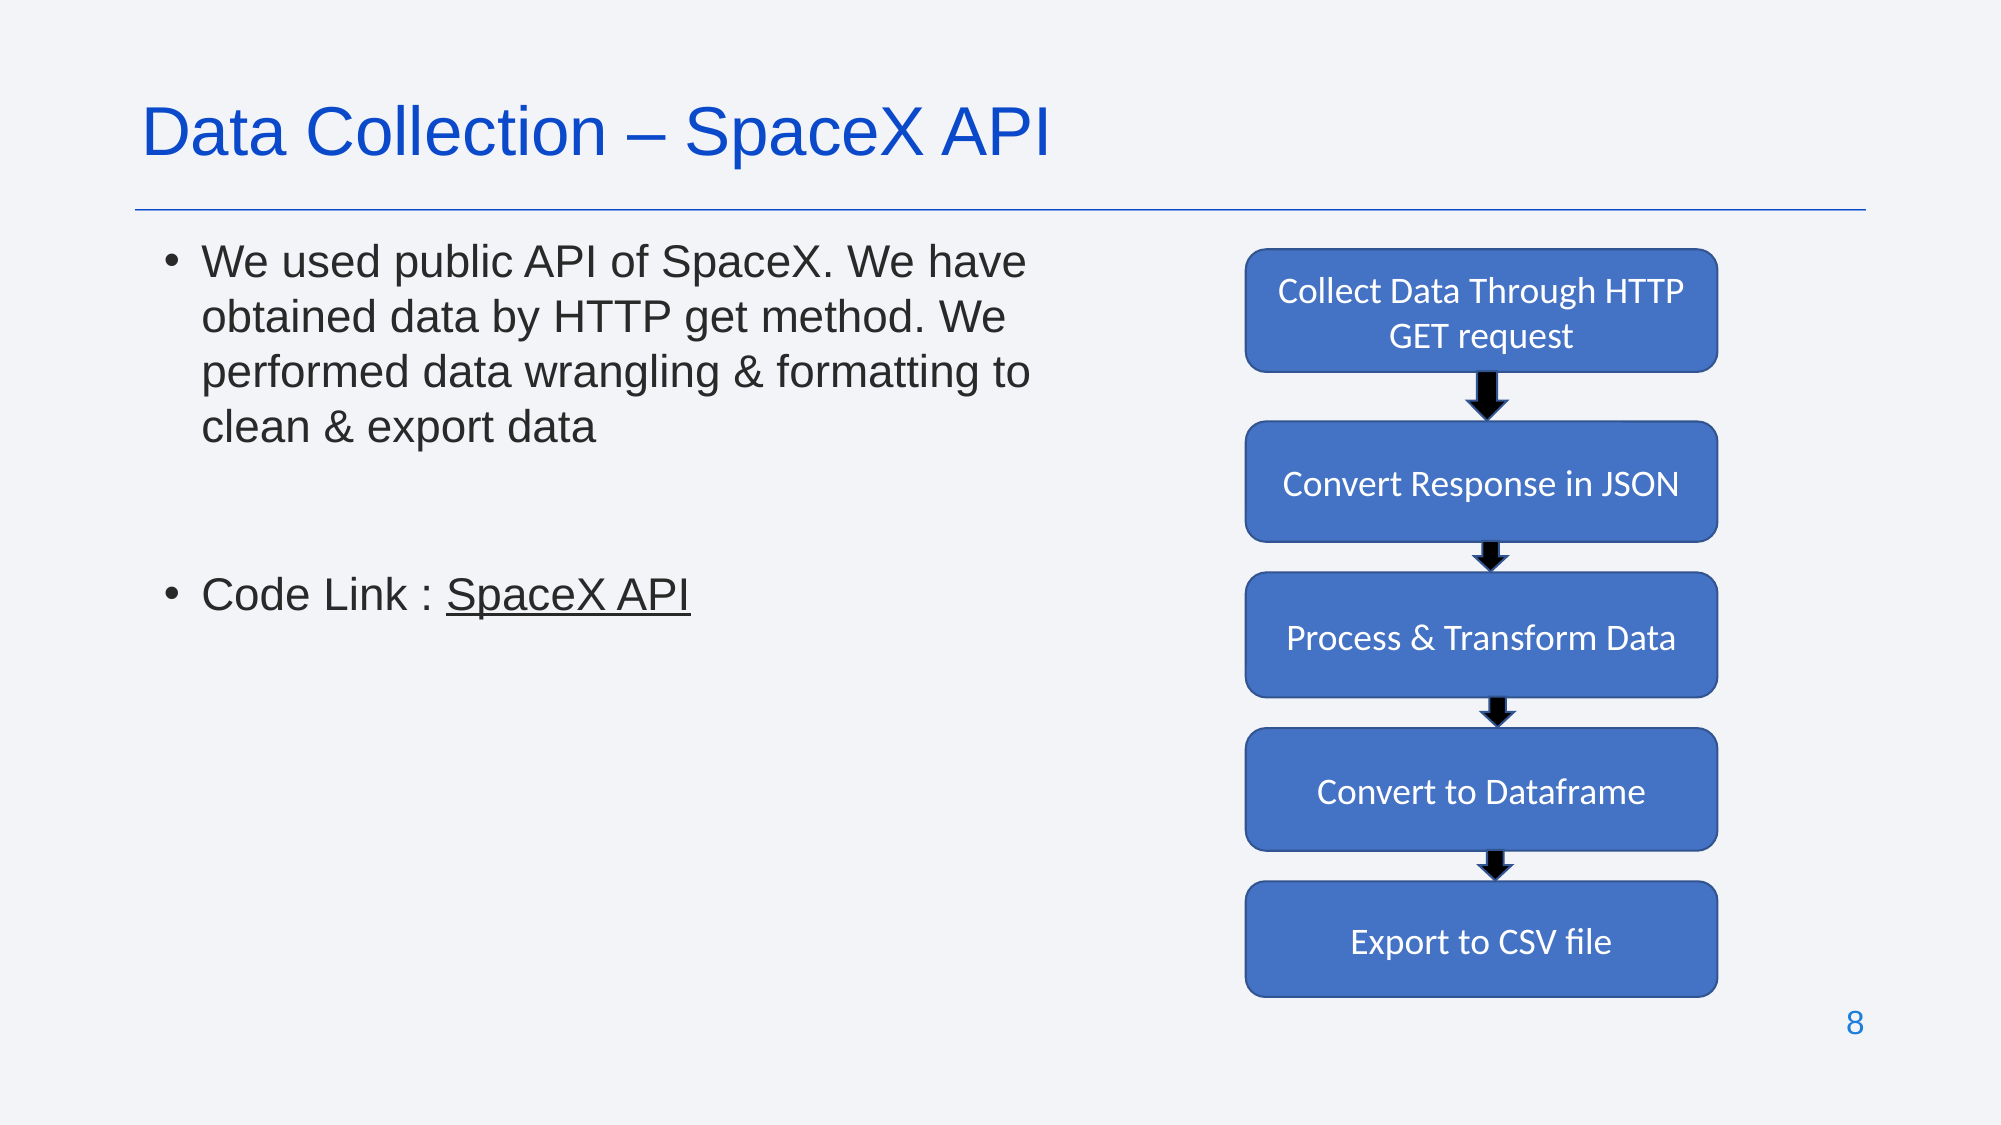

Data Collection – SpaceX API
We used public API of SpaceX. We have obtained data by HTTP get method. We performed data wrangling & formatting to clean & export data

Code Link : SpaceX API
Collect Data Through HTTP GET request

Convert Response in JSON

Process & Transform Data

Convert to Dataframe

Export to CSV file
8